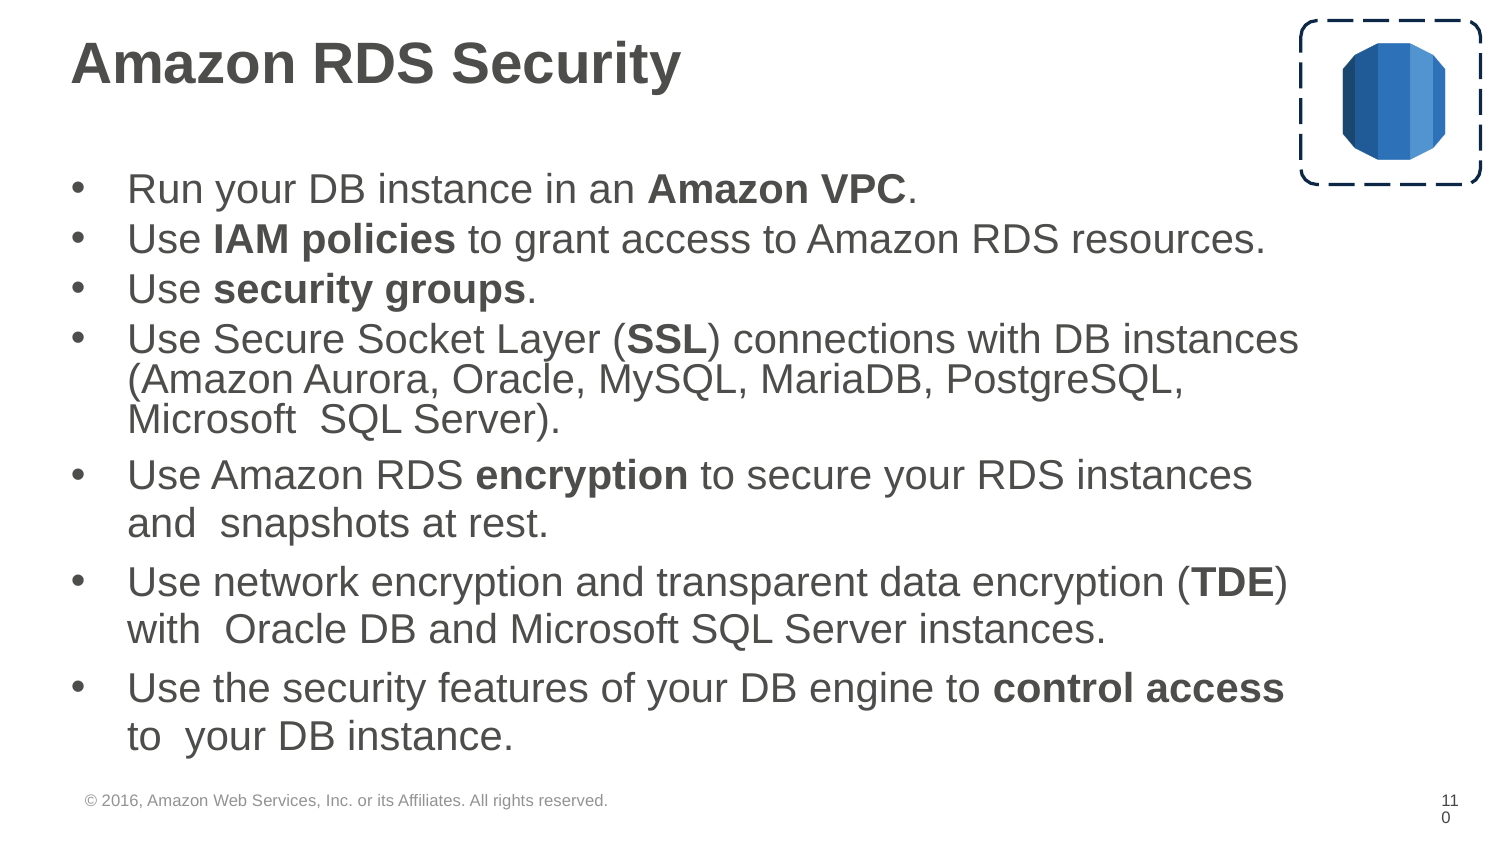

# Amazon RDS Security
Run your DB instance in an Amazon VPC.
Use IAM policies to grant access to Amazon RDS resources.
Use security groups.
Use Secure Socket Layer (SSL) connections with DB instances  (Amazon Aurora, Oracle, MySQL, MariaDB, PostgreSQL, Microsoft  SQL Server).
Use Amazon RDS encryption to secure your RDS instances and  snapshots at rest.
Use network encryption and transparent data encryption (TDE) with  Oracle DB and Microsoft SQL Server instances.
Use the security features of your DB engine to control access to  your DB instance.
© 2016, Amazon Web Services, Inc. or its Affiliates. All rights reserved.
110